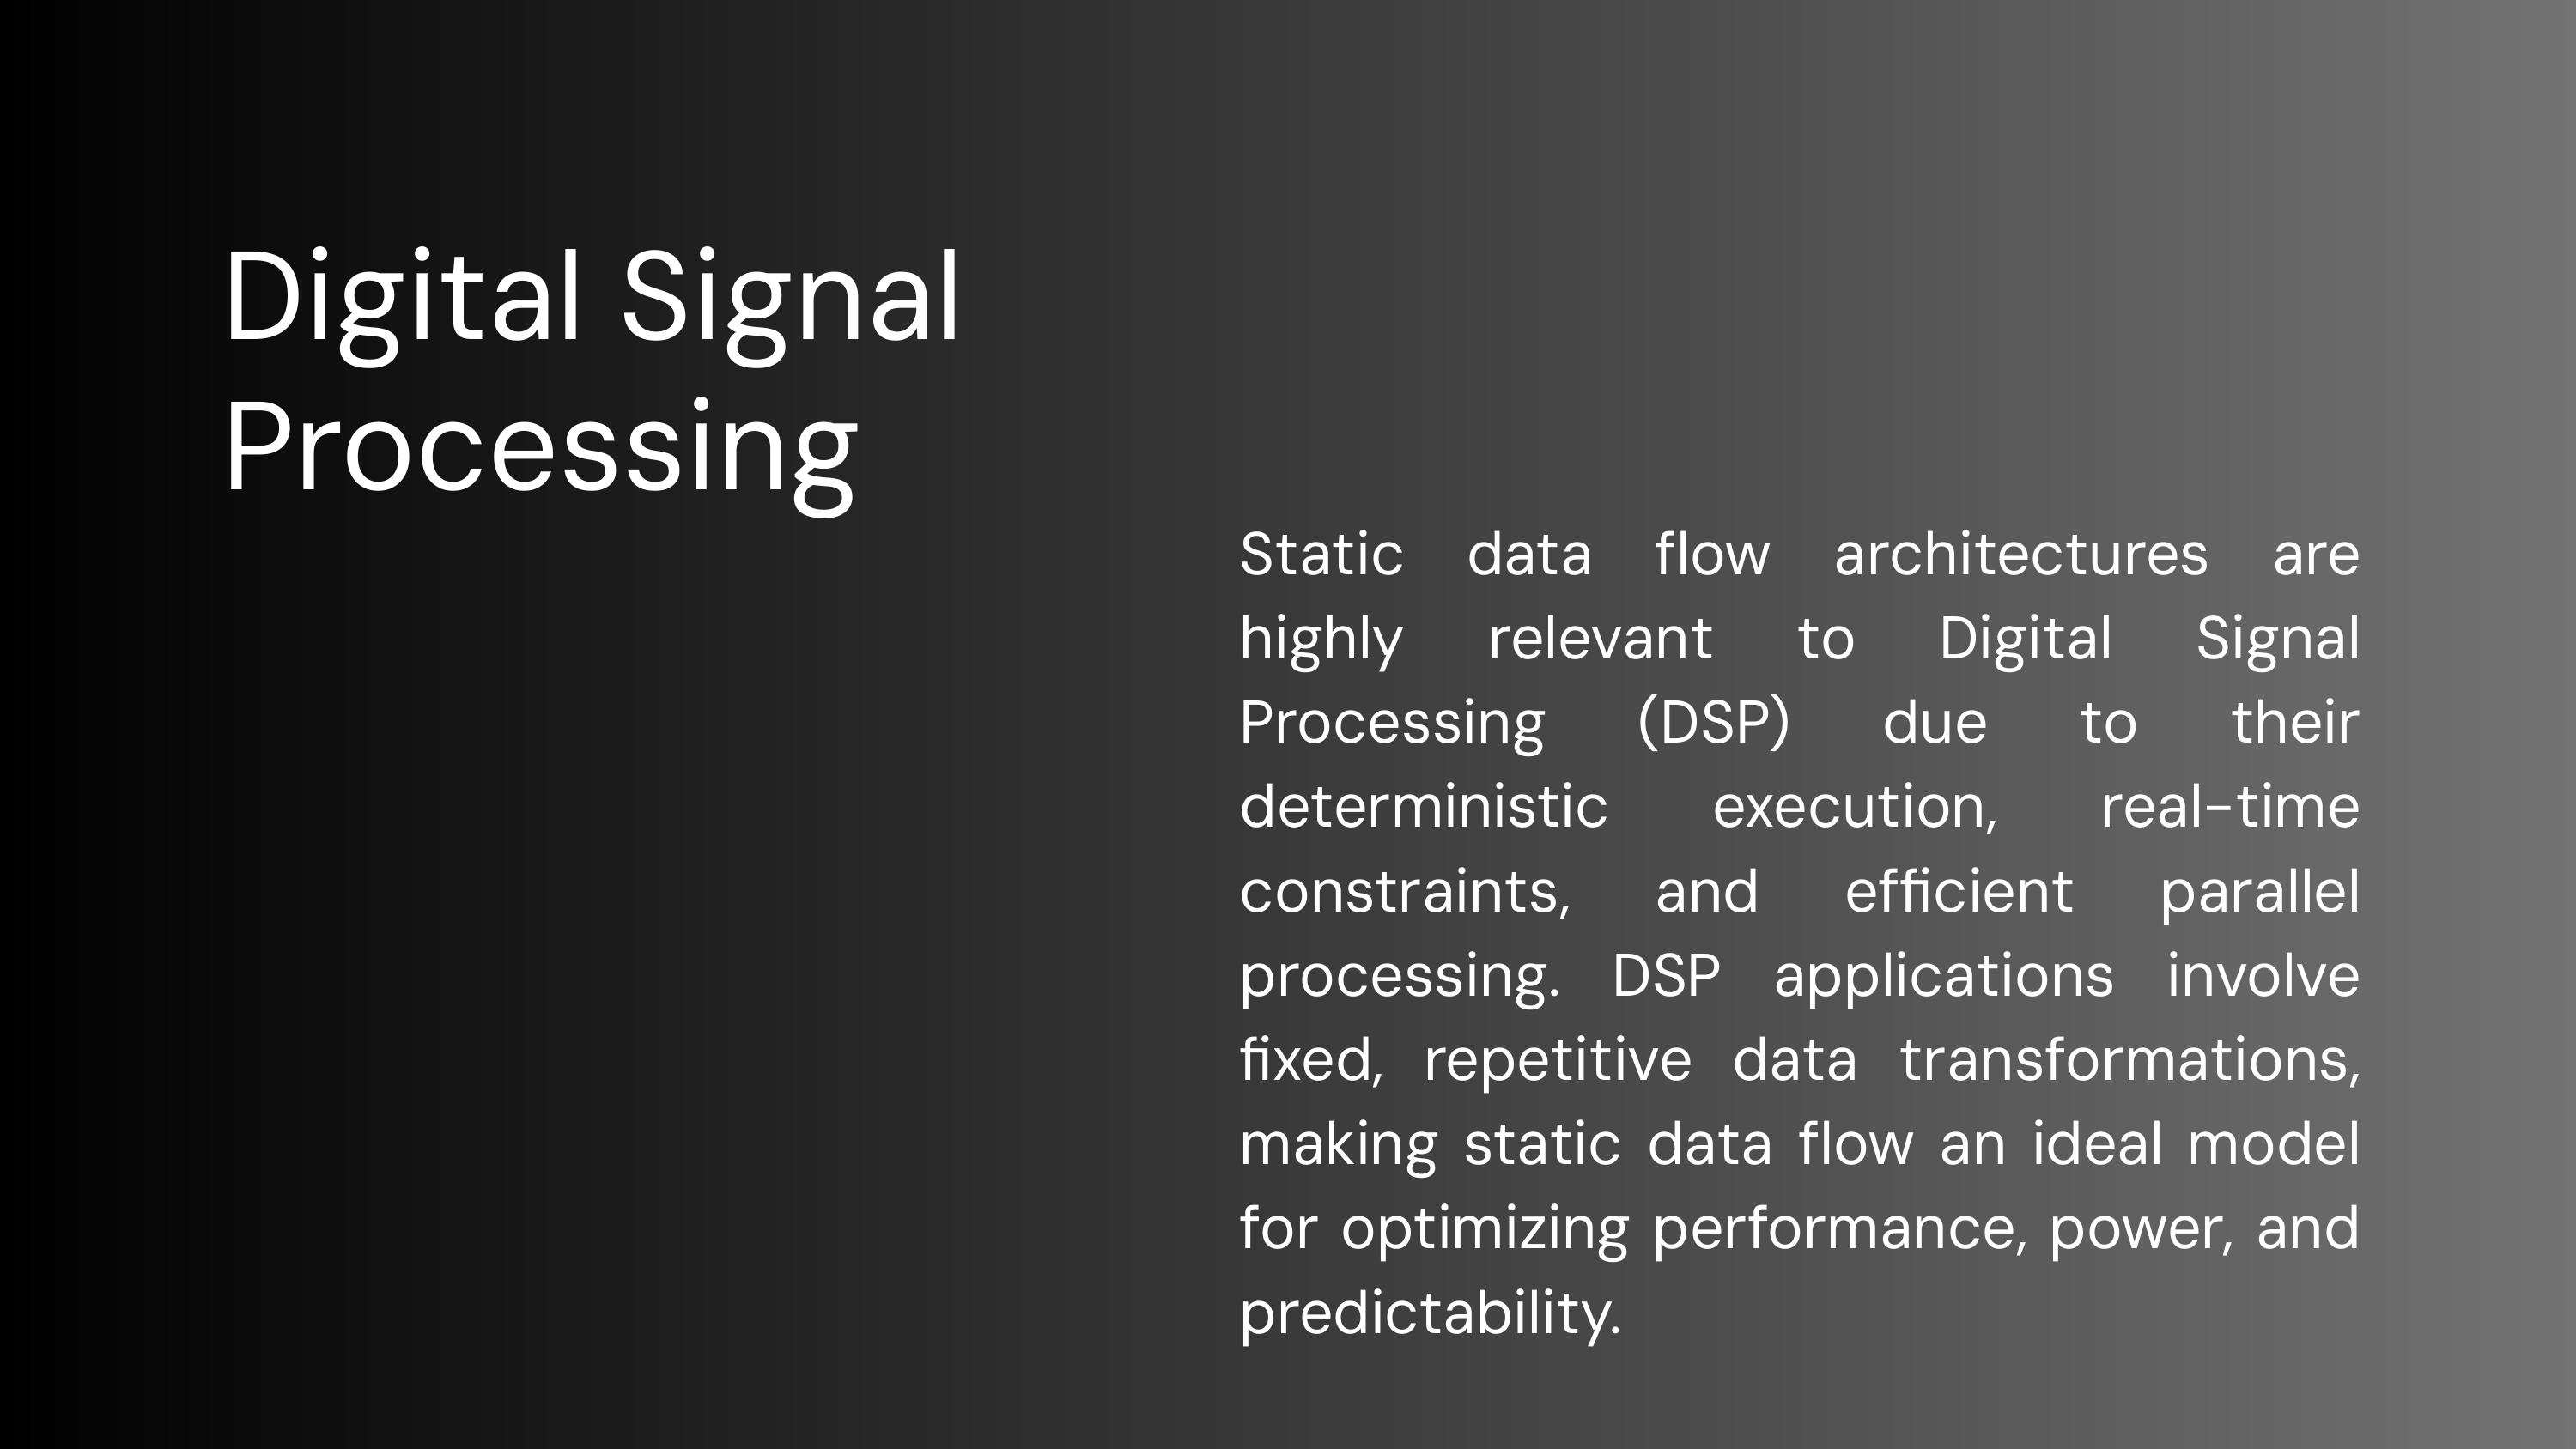

Digital Signal Processing

Static data flow architectures are highly relevant to Digital Signal Processing (DSP) due to their deterministic execution, real-time constraints, and efficient parallel processing. DSP applications involve fixed, repetitive data transformations, making static data flow an ideal model for optimizing performance, power, and predictability.